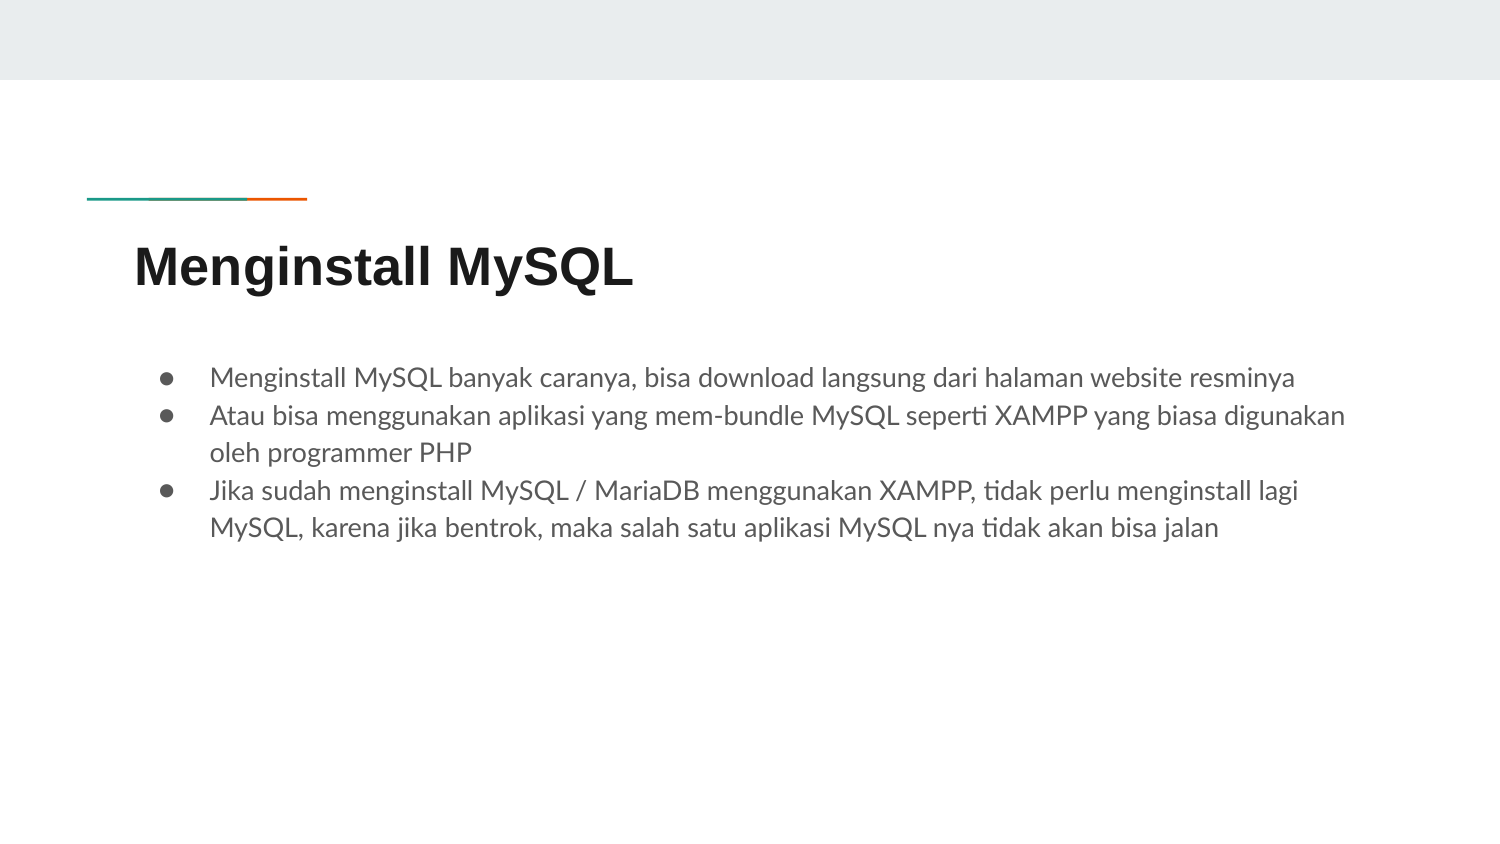

# Menginstall MySQL
Menginstall MySQL banyak caranya, bisa download langsung dari halaman website resminya
Atau bisa menggunakan aplikasi yang mem-bundle MySQL seperti XAMPP yang biasa digunakan oleh programmer PHP
Jika sudah menginstall MySQL / MariaDB menggunakan XAMPP, tidak perlu menginstall lagi MySQL, karena jika bentrok, maka salah satu aplikasi MySQL nya tidak akan bisa jalan